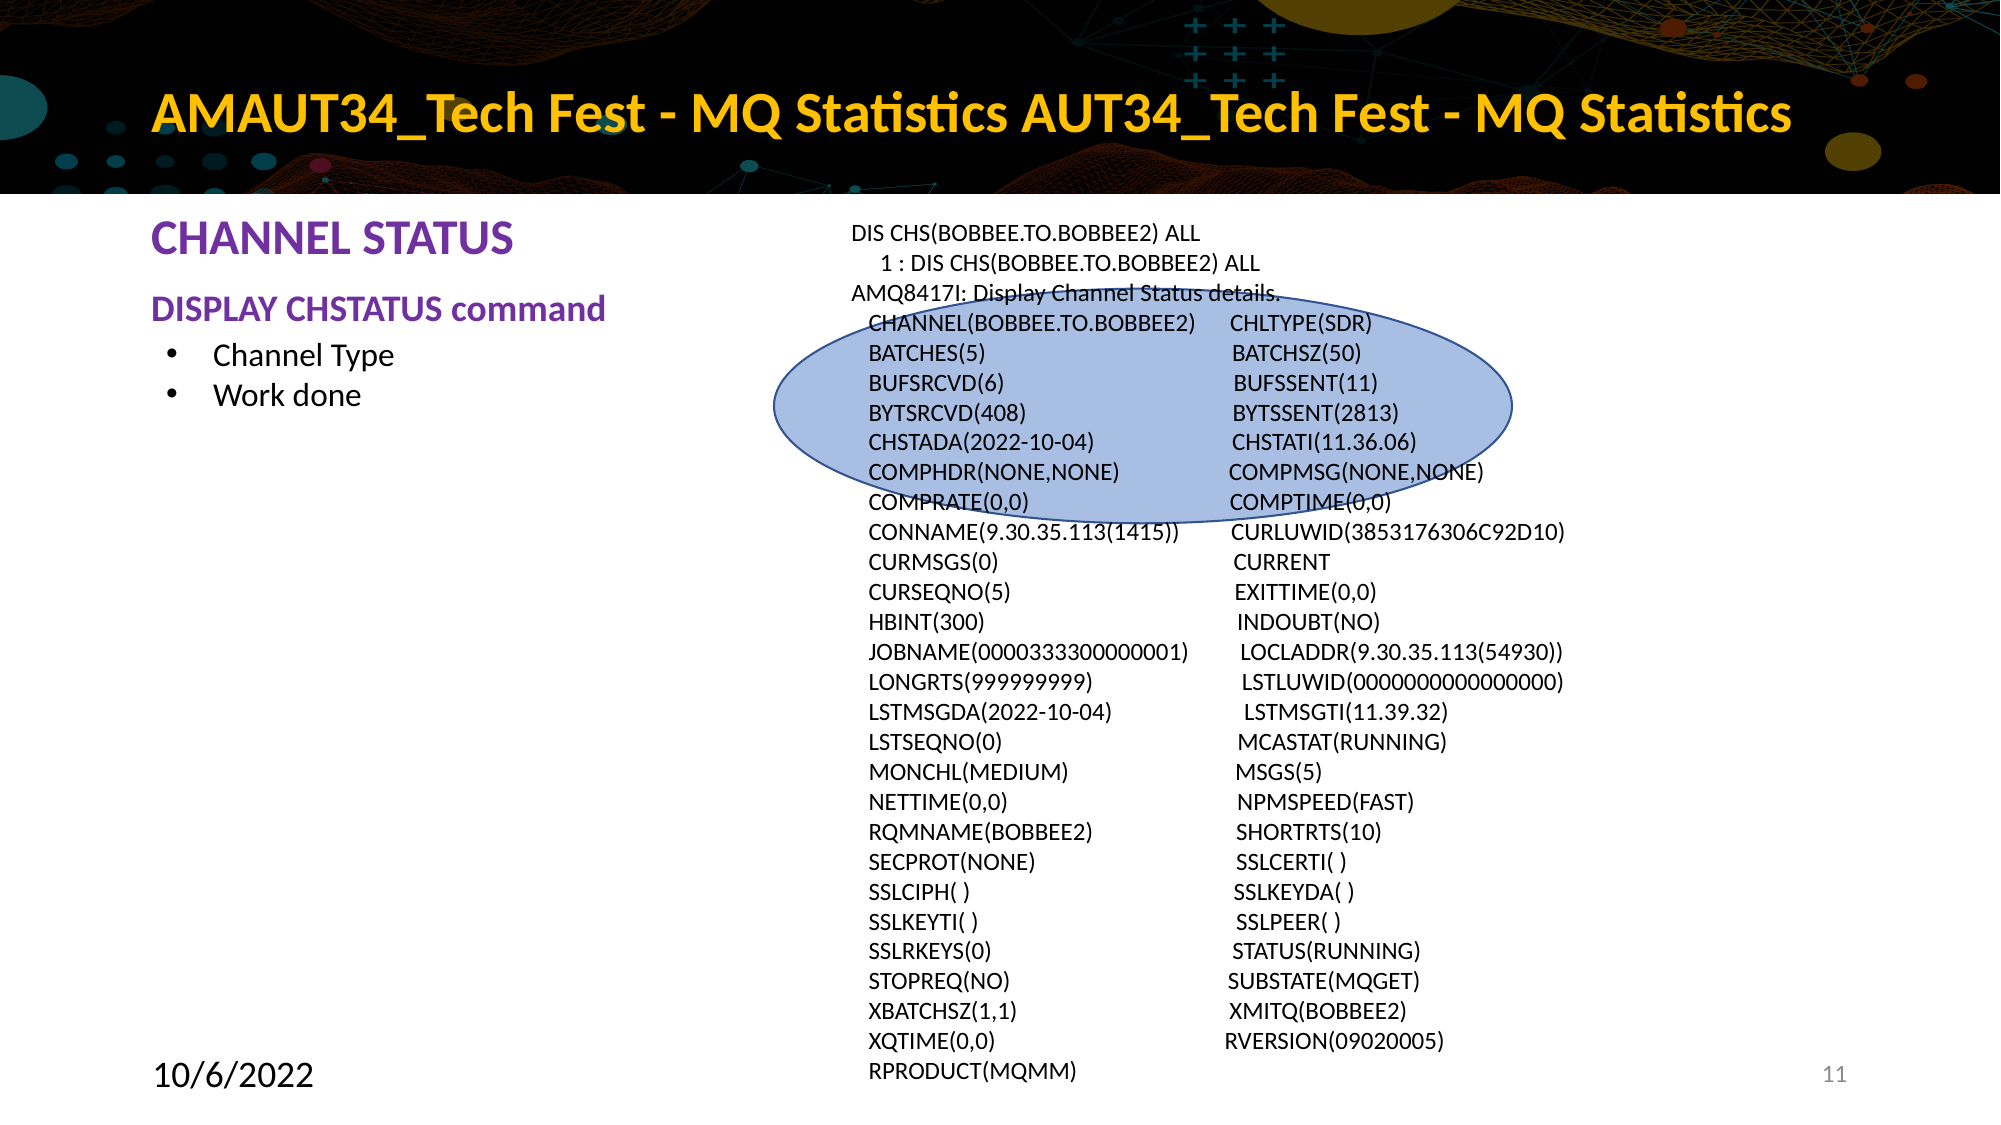

# AMAUT34_Tech Fest - MQ Statistics AUT34_Tech Fest - MQ Statistics
CHANNEL STATUS
DIS CHS(BOBBEE.TO.BOBBEE2) ALL
     1 : DIS CHS(BOBBEE.TO.BOBBEE2) ALL
AMQ8417I: Display Channel Status details.
   CHANNEL(BOBBEE.TO.BOBBEE2)      CHLTYPE(SDR)
   BATCHES(5)                                           BATCHSZ(50)
   BUFSRCVD(6)                                        BUFSSENT(11)
   BYTSRCVD(408)                                    BYTSSENT(2813)
   CHSTADA(2022-10-04)                        CHSTATI(11.36.06)
   COMPHDR(NONE,NONE)                   COMPMSG(NONE,NONE)
   COMPRATE(0,0)                                   COMPTIME(0,0)
   CONNAME(9.30.35.113(1415))         CURLUWID(3853176306C92D10)
   CURMSGS(0)                                         CURRENT
   CURSEQNO(5)                                       EXITTIME(0,0)
   HBINT(300)                                            INDOUBT(NO)
   JOBNAME(0000333300000001)         LOCLADDR(9.30.35.113(54930))
   LONGRTS(999999999)                          LSTLUWID(0000000000000000)
   LSTMSGDA(2022-10-04)                       LSTMSGTI(11.39.32)
   LSTSEQNO(0)                                         MCASTAT(RUNNING)
   MONCHL(MEDIUM)                             MSGS(5)
   NETTIME(0,0)                                        NPMSPEED(FAST)
   RQMNAME(BOBBEE2)                         SHORTRTS(10)
   SECPROT(NONE)                                   SSLCERTI( )
   SSLCIPH( )                                              SSLKEYDA( )
   SSLKEYTI( )                                             SSLPEER( )
   SSLRKEYS(0)                                          STATUS(RUNNING)
   STOPREQ(NO)                                      SUBSTATE(MQGET)
   XBATCHSZ(1,1)                                     XMITQ(BOBBEE2)
   XQTIME(0,0)                                        RVERSION(09020005)
   RPRODUCT(MQMM)
DISPLAY CHSTATUS command

Channel Type
Work done
10/6/2022
11